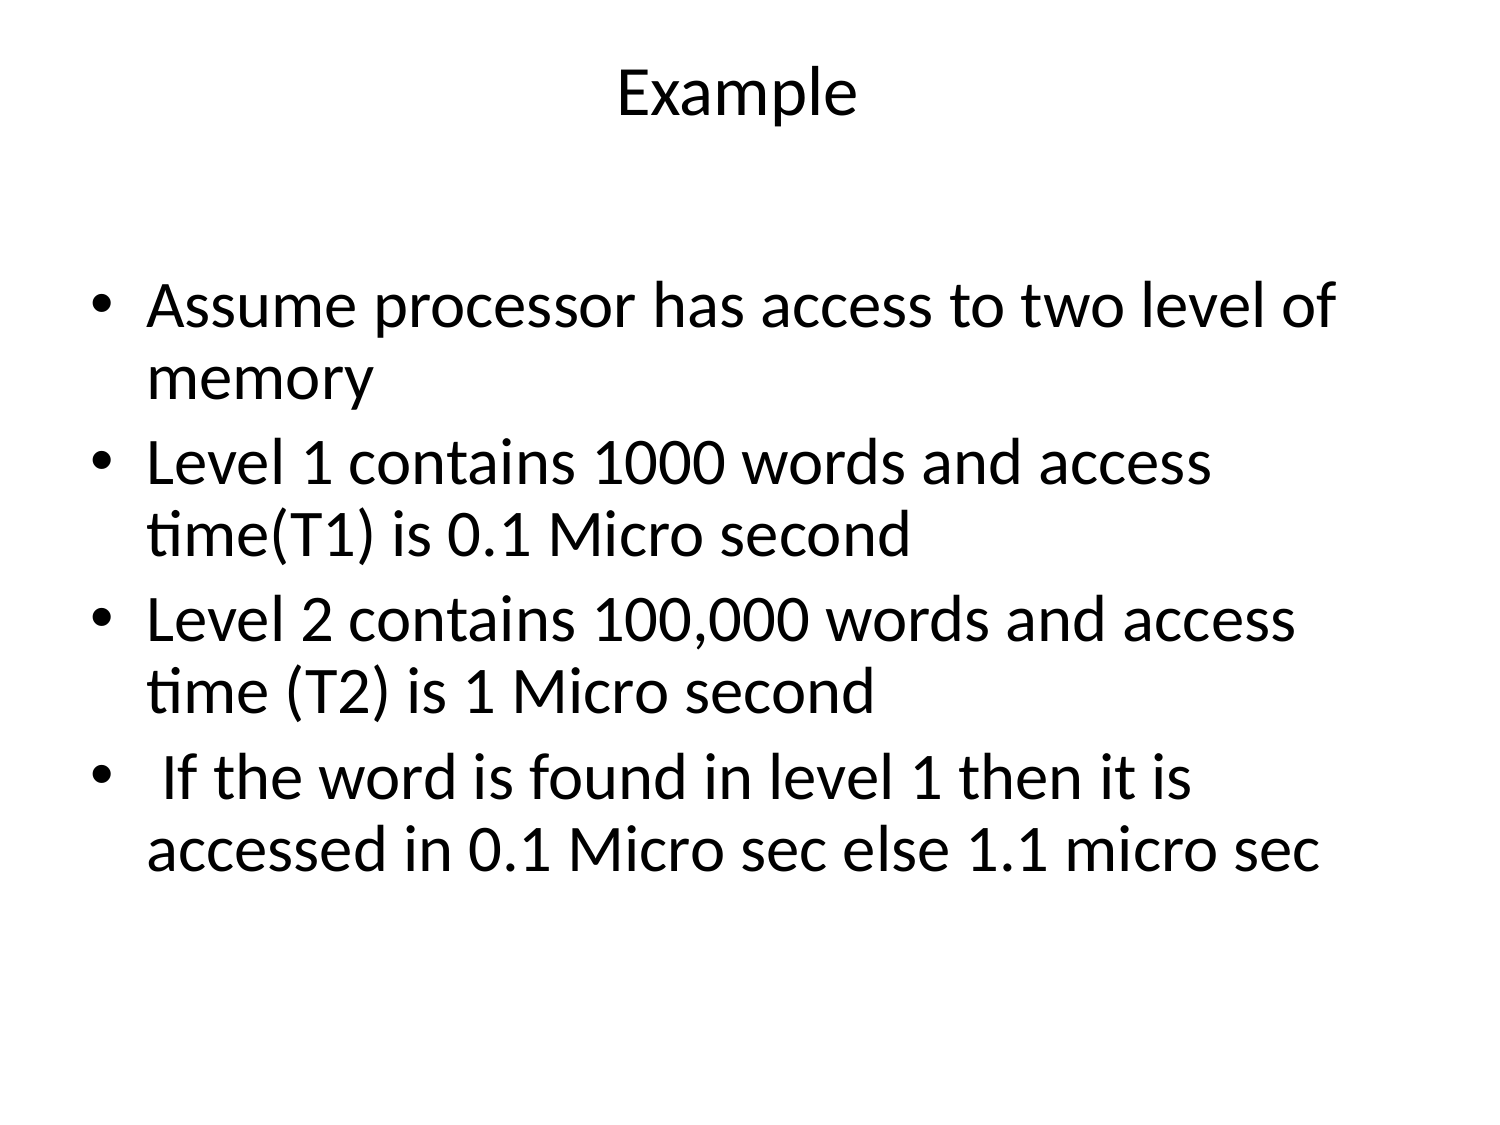

# Example
Assume processor has access to two level of memory
Level 1 contains 1000 words and access time(T1) is 0.1 Micro second
Level 2 contains 100,000 words and access time (T2) is 1 Micro second
 If the word is found in level 1 then it is accessed in 0.1 Micro sec else 1.1 micro sec